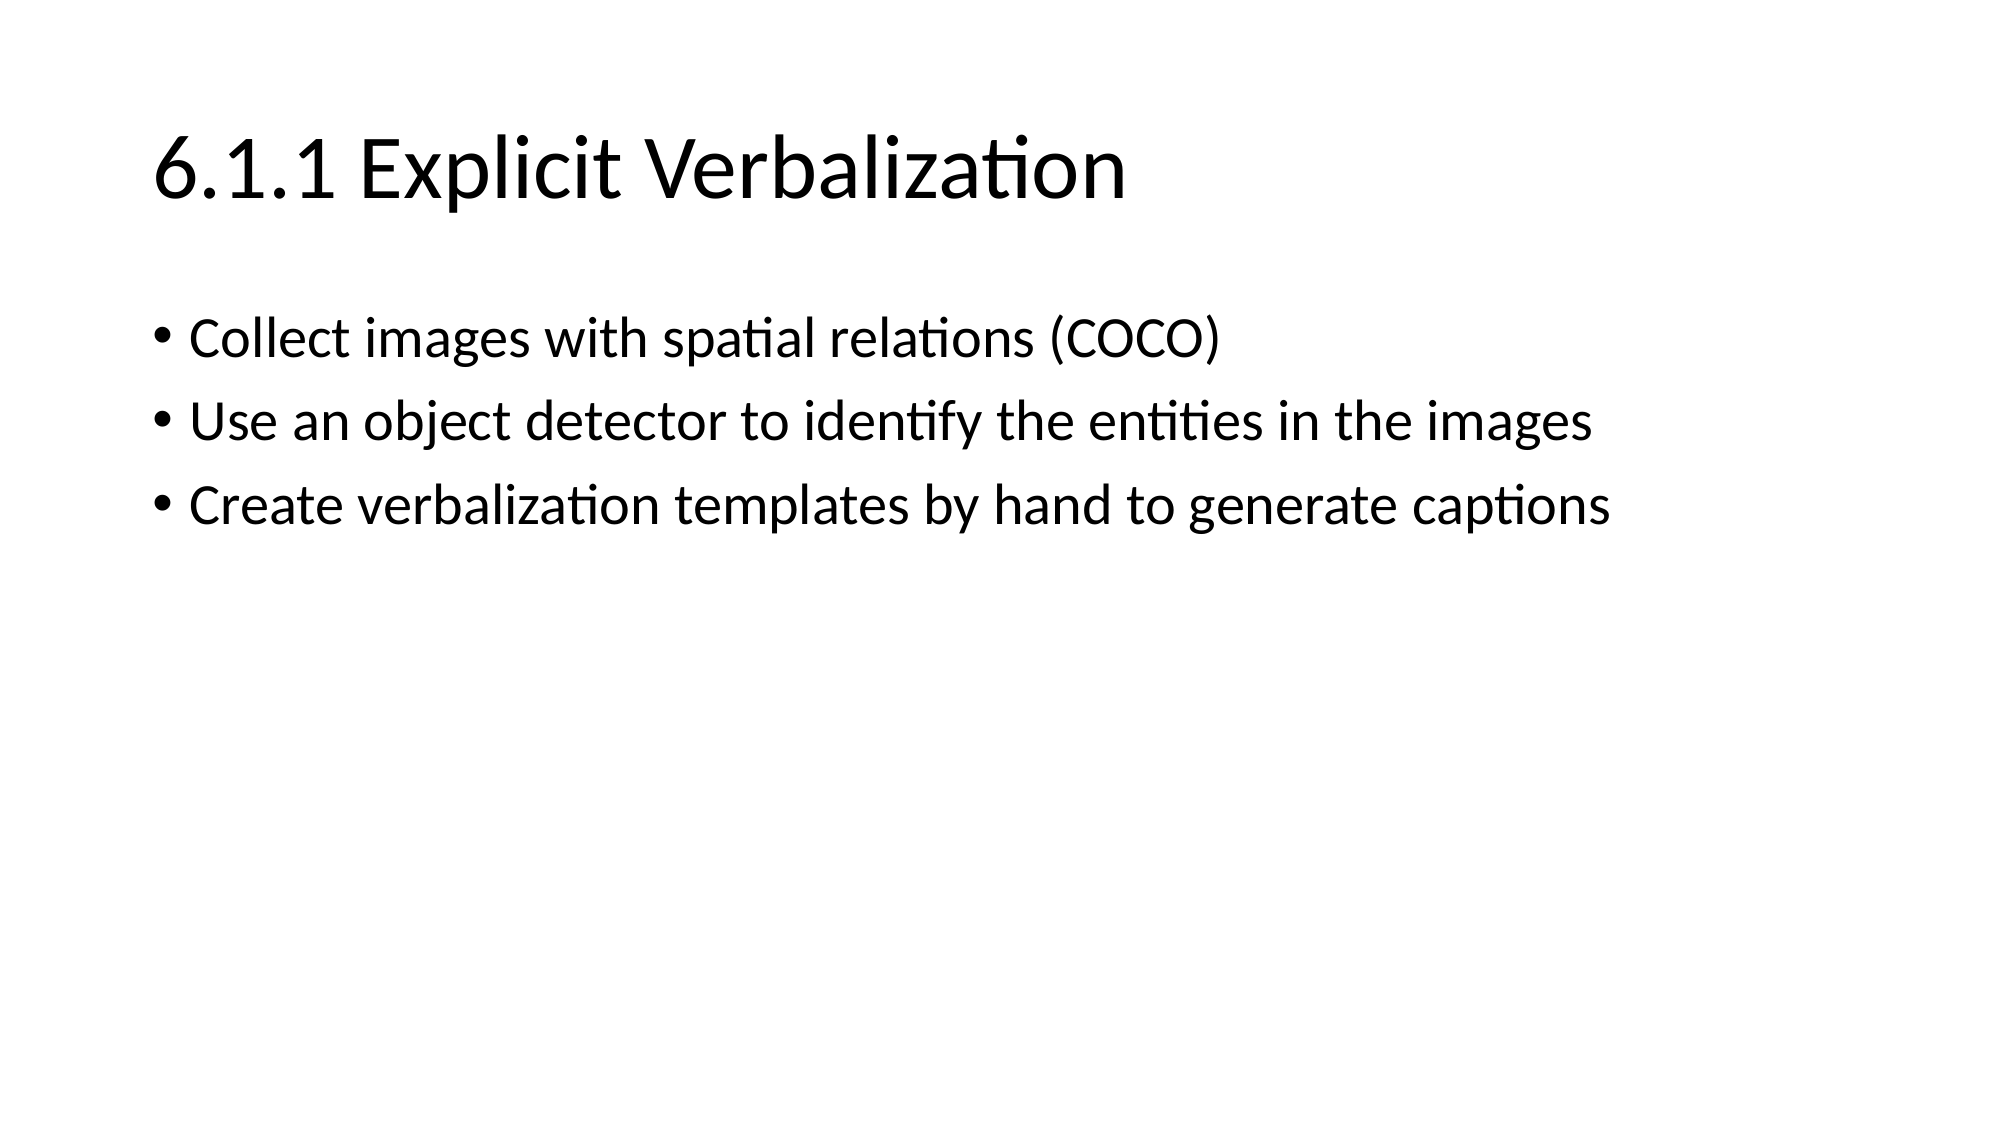

# 6.1.1 Explicit Verbalization
Collect images with spatial relations (COCO)
Use an object detector to identify the entities in the images
Create verbalization templates by hand to generate captions